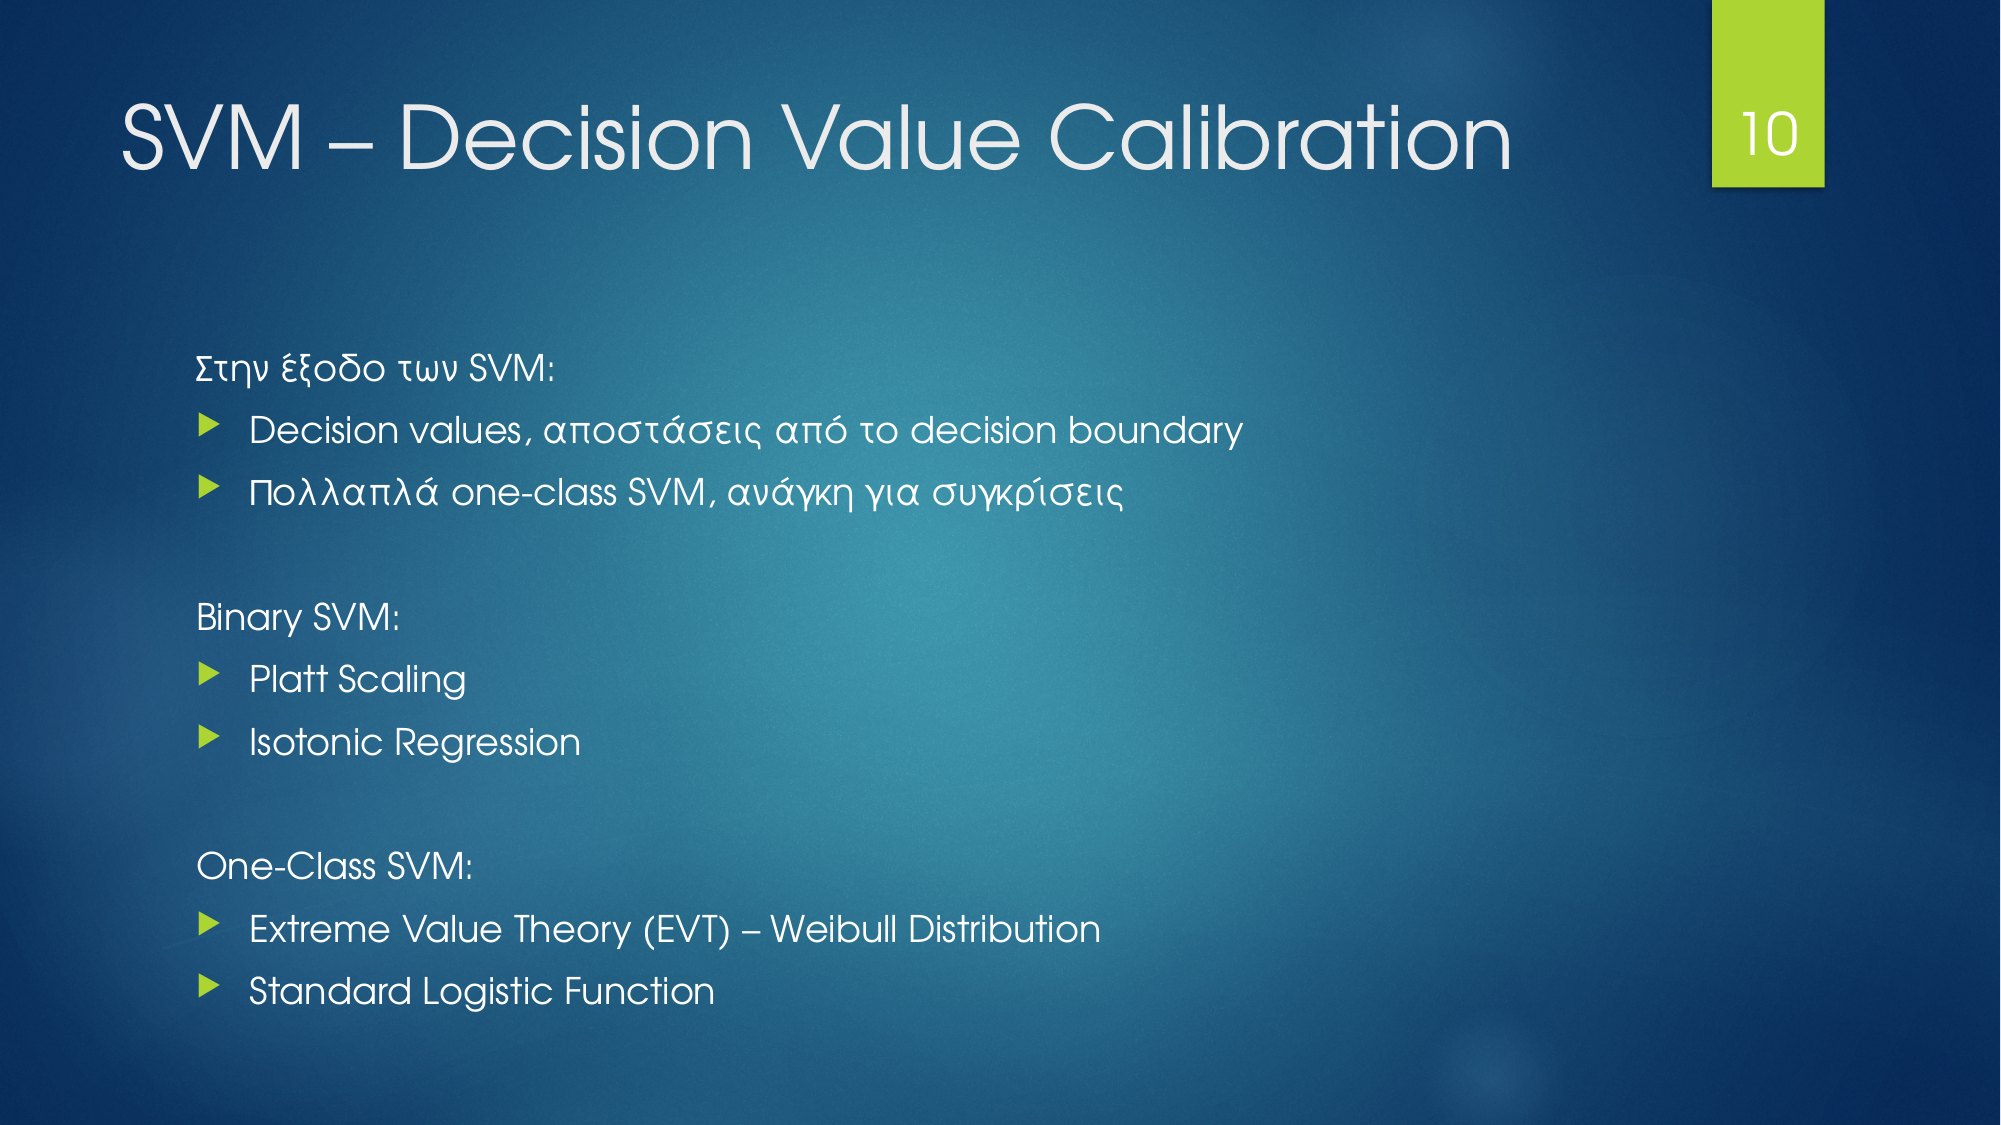

10
# SVM – Decision Value Calibration
Στην έξοδο των SVM:
Decision values, αποστάσεις από το decision boundary
Πολλαπλά one-class SVM, ανάγκη για συγκρίσεις

Binary SVM:
Platt Scaling
Isotonic Regression

One-Class SVM:
Extreme Value Theory (EVT) – Weibull Distribution
Standard Logistic Function